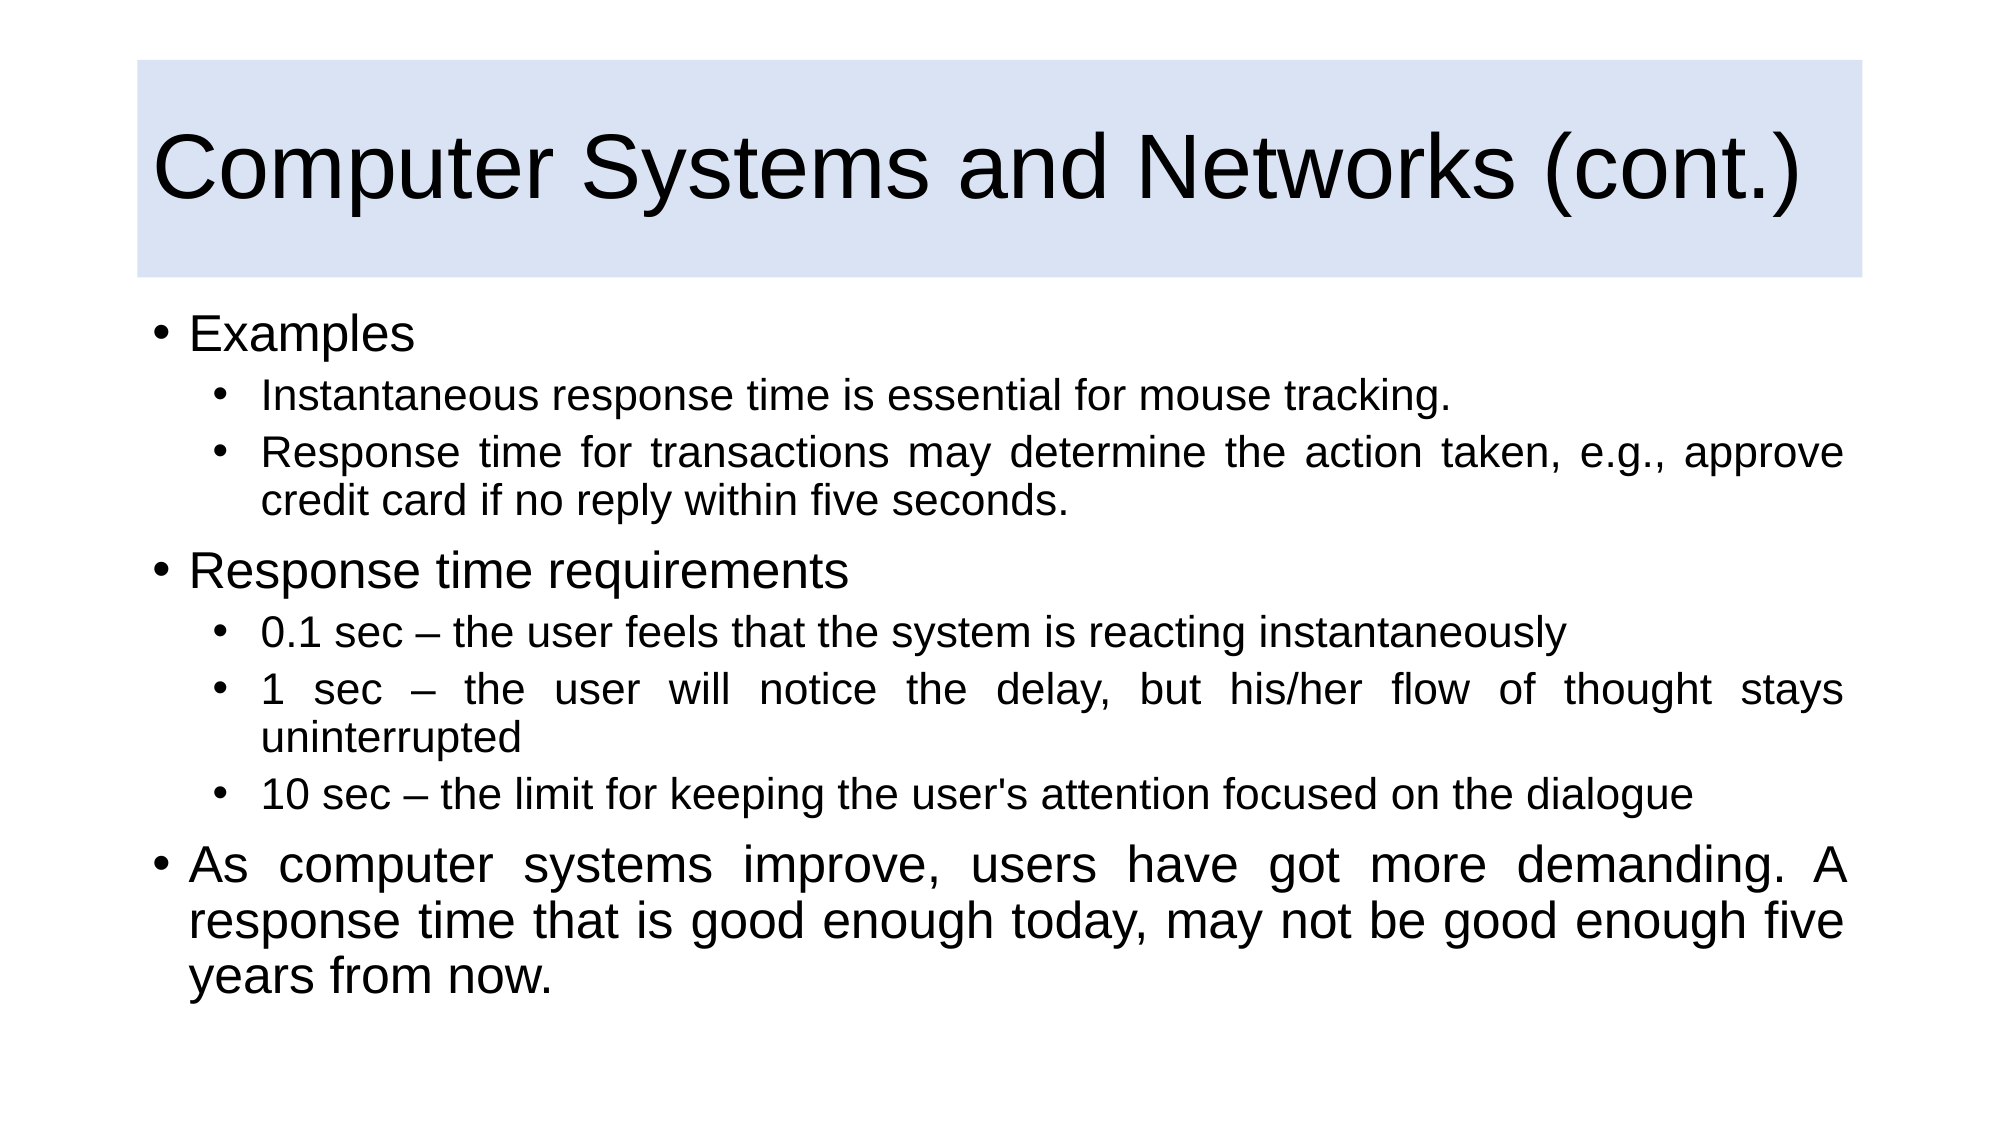

# Computer Systems and Networks (cont.)
Examples
Instantaneous response time is essential for mouse tracking.
Response time for transactions may determine the action taken, e.g., approve credit card if no reply within five seconds.
Response time requirements
0.1 sec – the user feels that the system is reacting instantaneously
1 sec – the user will notice the delay, but his/her flow of thought stays uninterrupted
10 sec – the limit for keeping the user's attention focused on the dialogue
As computer systems improve, users have got more demanding. A response time that is good enough today, may not be good enough five years from now.